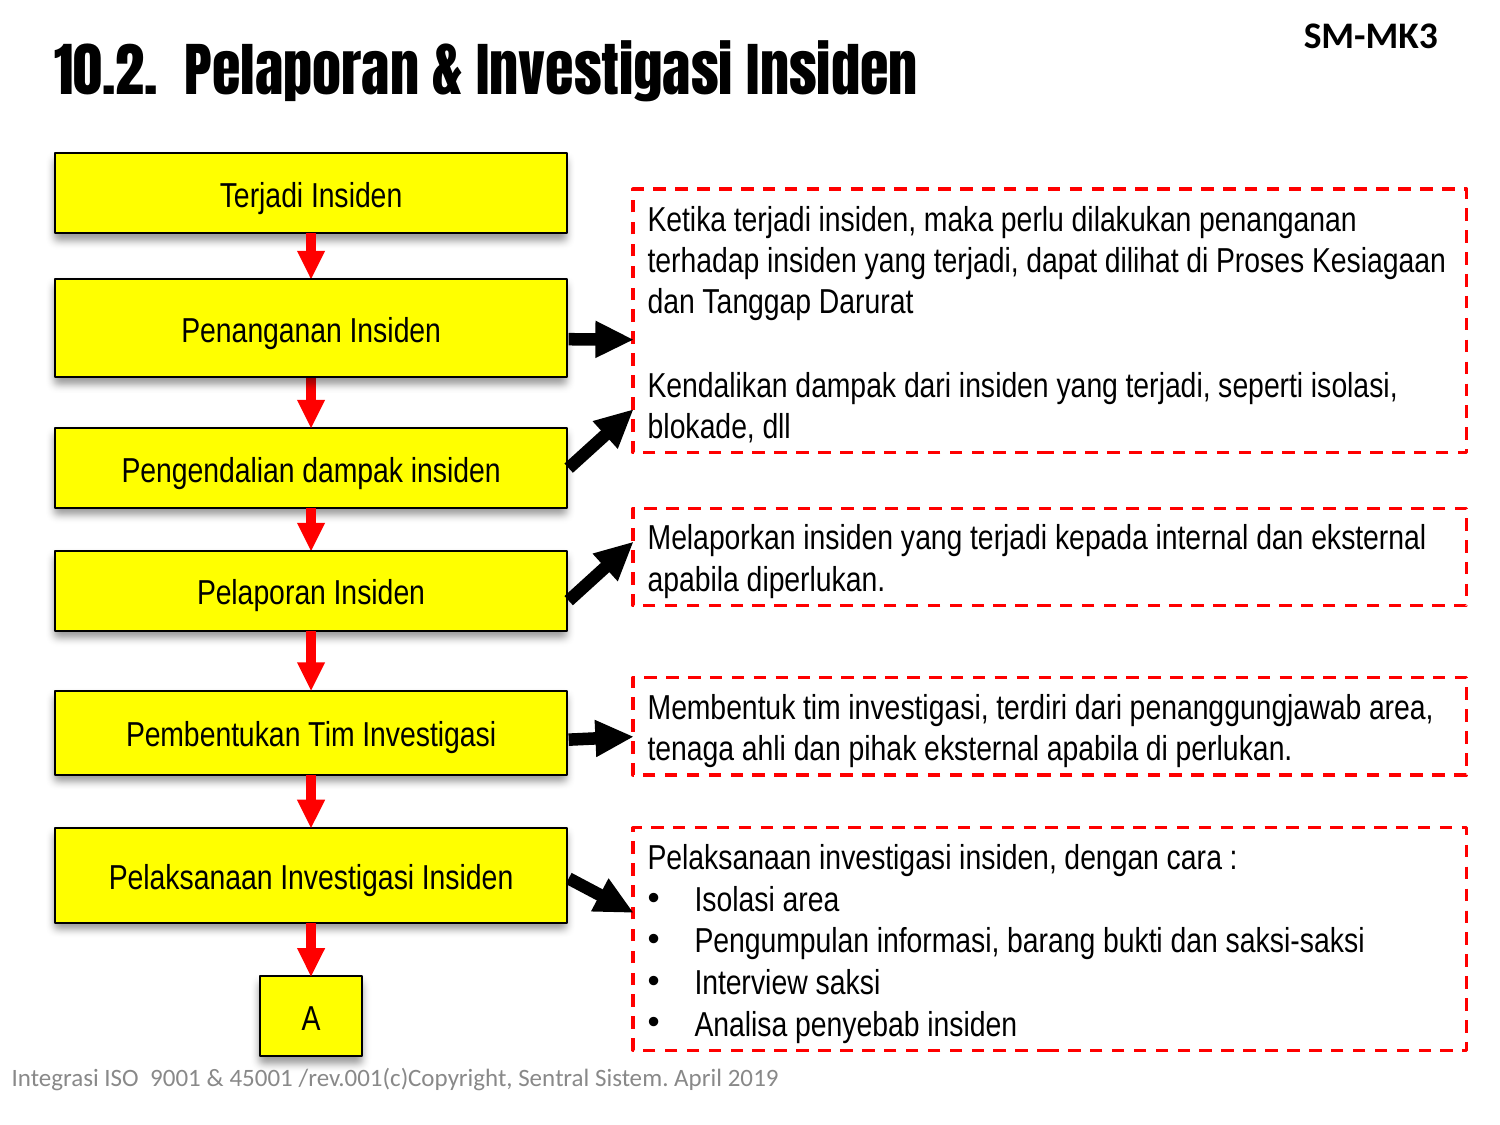

SM-MK3
10.2.  Pelaporan & Investigasi Insiden
Terjadi Insiden
Ketika terjadi insiden, maka perlu dilakukan penanganan terhadap insiden yang terjadi, dapat dilihat di Proses Kesiagaan dan Tanggap Darurat

Kendalikan dampak dari insiden yang terjadi, seperti isolasi, blokade, dll
Penanganan Insiden

Pengendalian dampak insiden
Melaporkan insiden yang terjadi kepada internal dan eksternal apabila diperlukan.

Pelaporan Insiden
Membentuk tim investigasi, terdiri dari penanggungjawab area, tenaga ahli dan pihak eksternal apabila di perlukan.
Pembentukan Tim Investigasi

Pelaksanaan Investigasi Insiden
Pelaksanaan investigasi insiden, dengan cara :
Isolasi area
Pengumpulan informasi, barang bukti dan saksi-saksi
Interview saksi
Analisa penyebab insiden

A
Integrasi ISO  9001 & 45001 /rev.001(c)Copyright, Sentral Sistem. April 2019